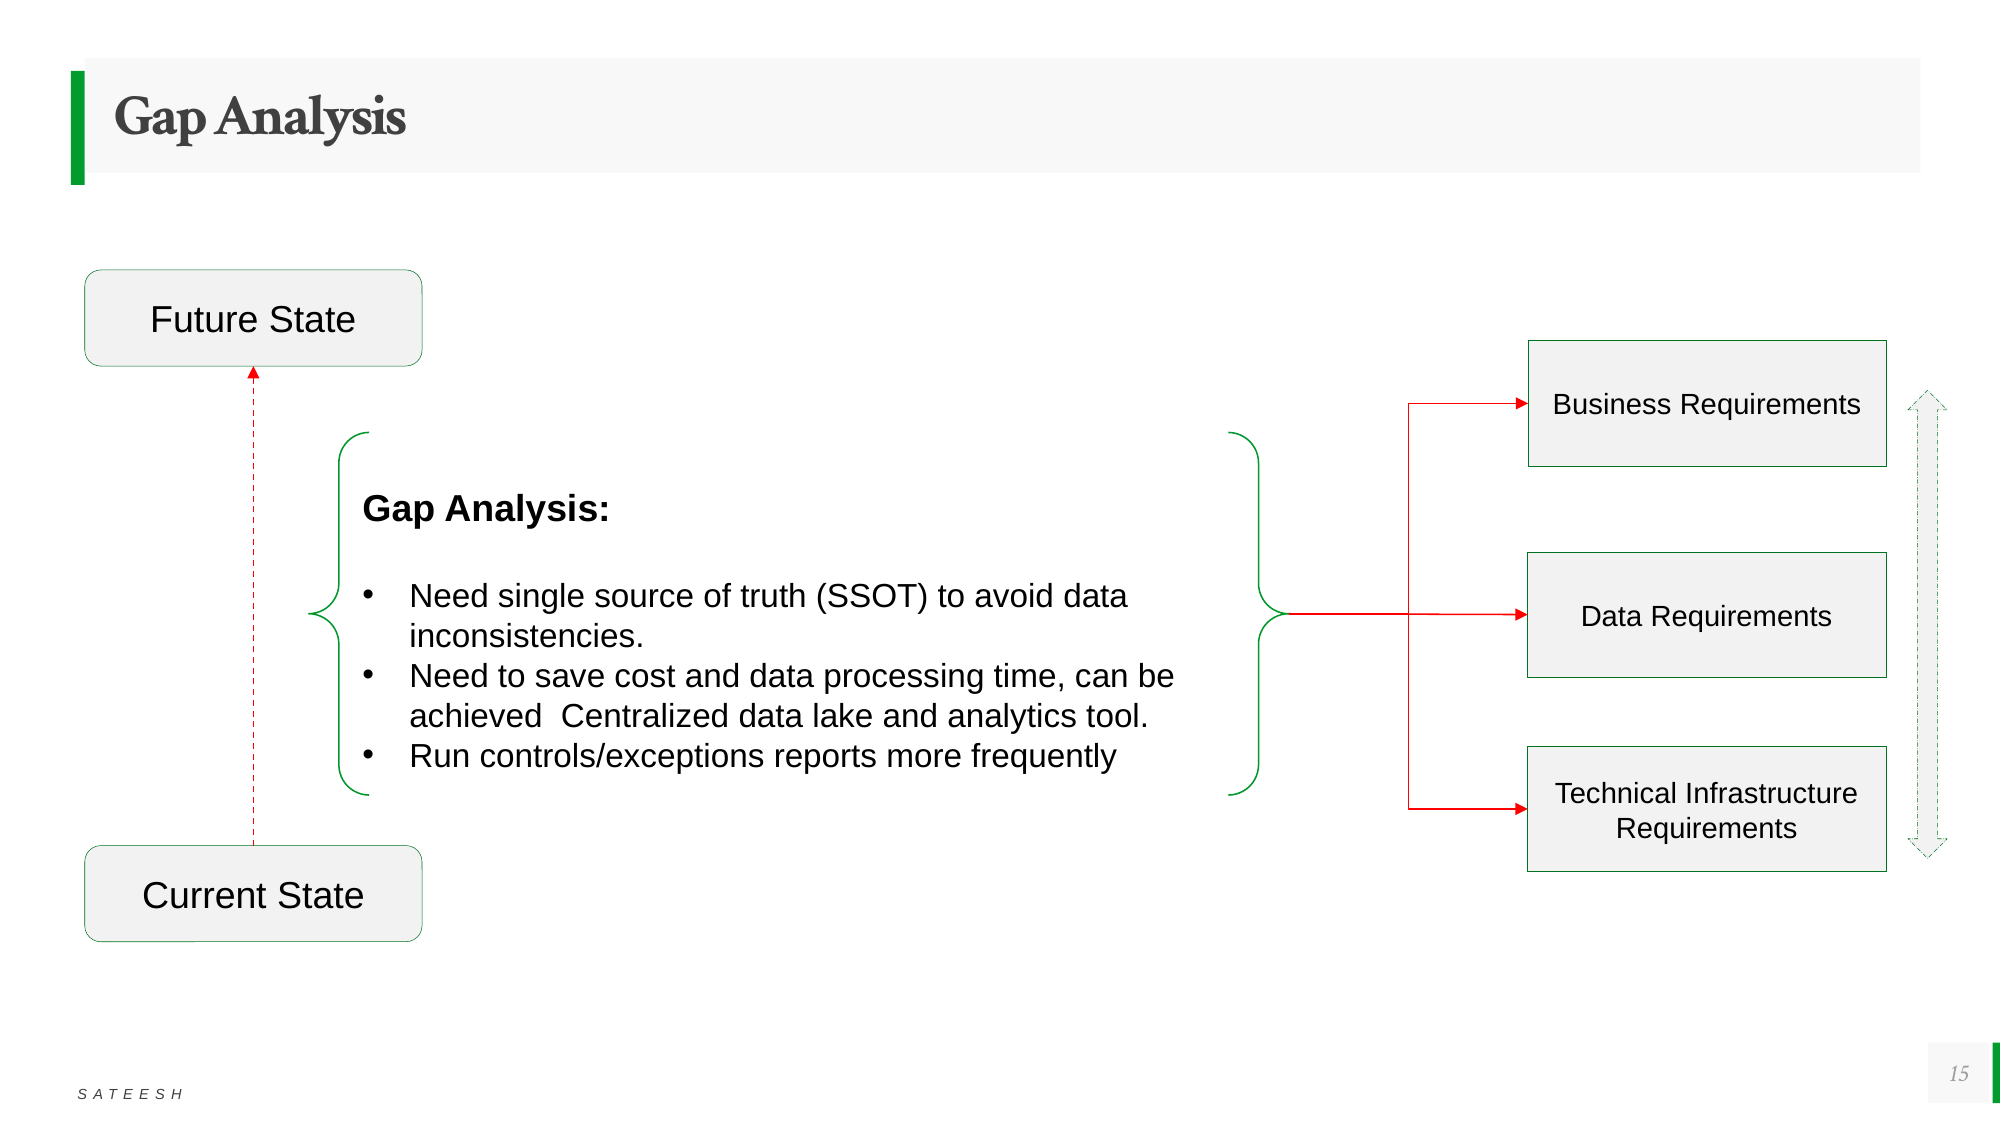

# Gap Analysis
Future State
Business Requirements

Gap Analysis:

Need single source of truth (SSOT) to avoid data inconsistencies.
Need to save cost and data processing time, can be achieved  Centralized data lake and analytics tool.
Run controls/exceptions reports more frequently
Data Requirements
Technical Infrastructure Requirements
Current State
15